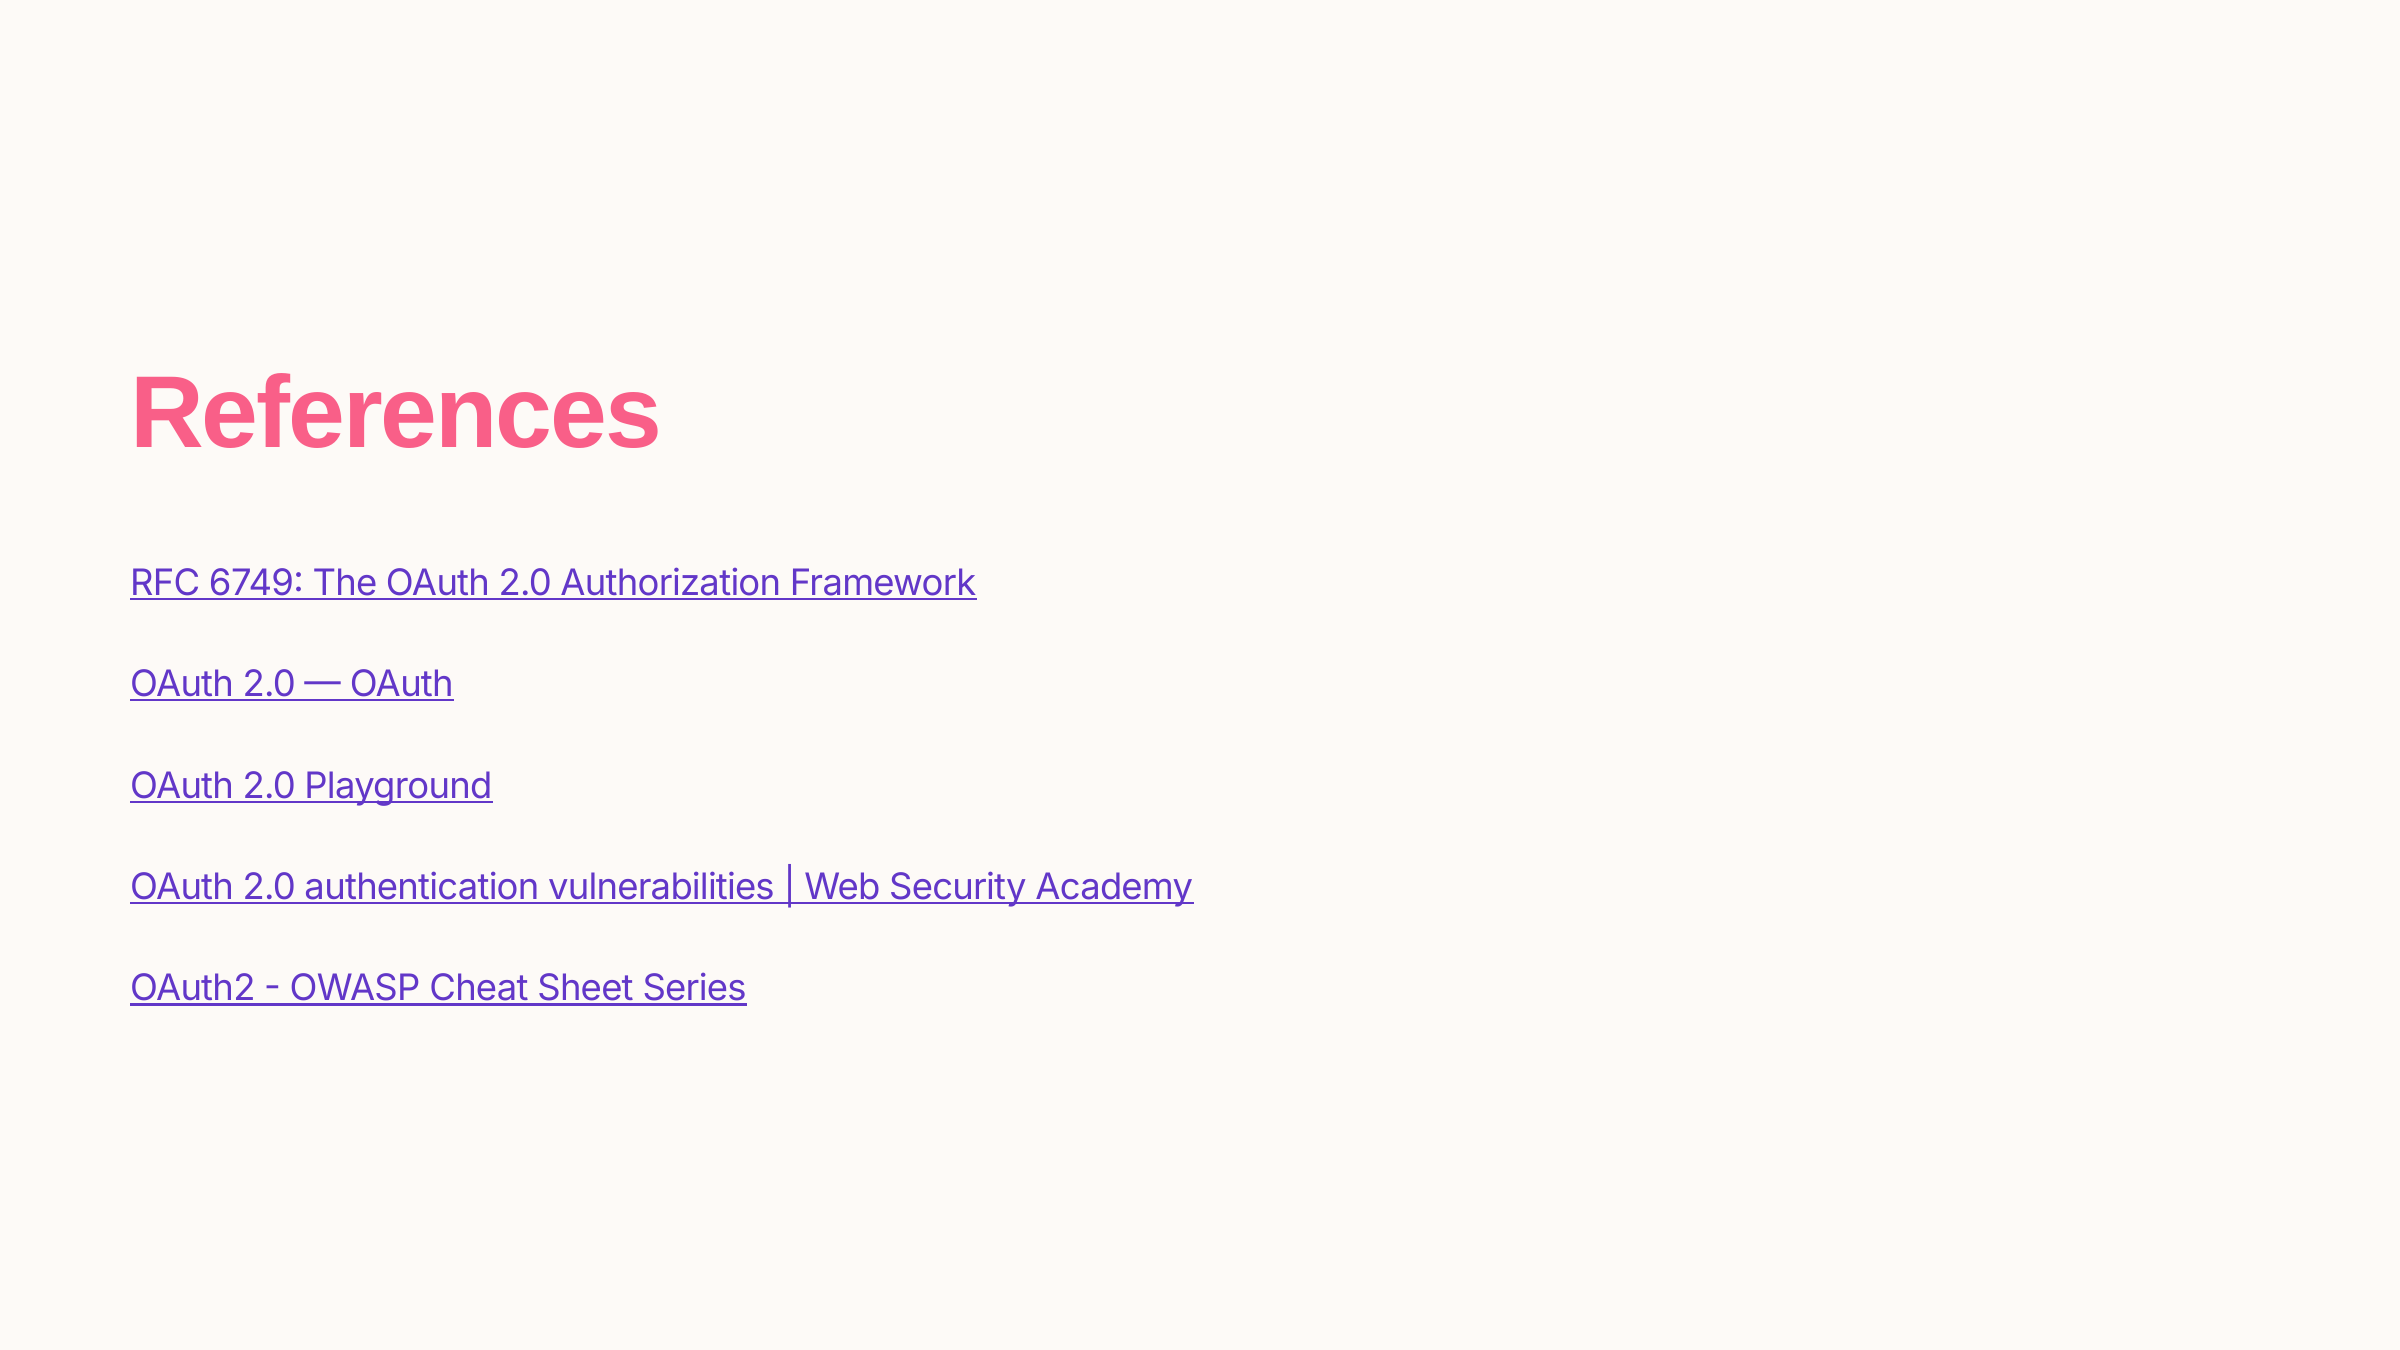

References
RFC 6749: The OAuth 2.0 Authorization Framework
OAuth 2.0 — OAuth
OAuth 2.0 Playground
OAuth 2.0 authentication vulnerabilities | Web Security Academy
OAuth2 - OWASP Cheat Sheet Series